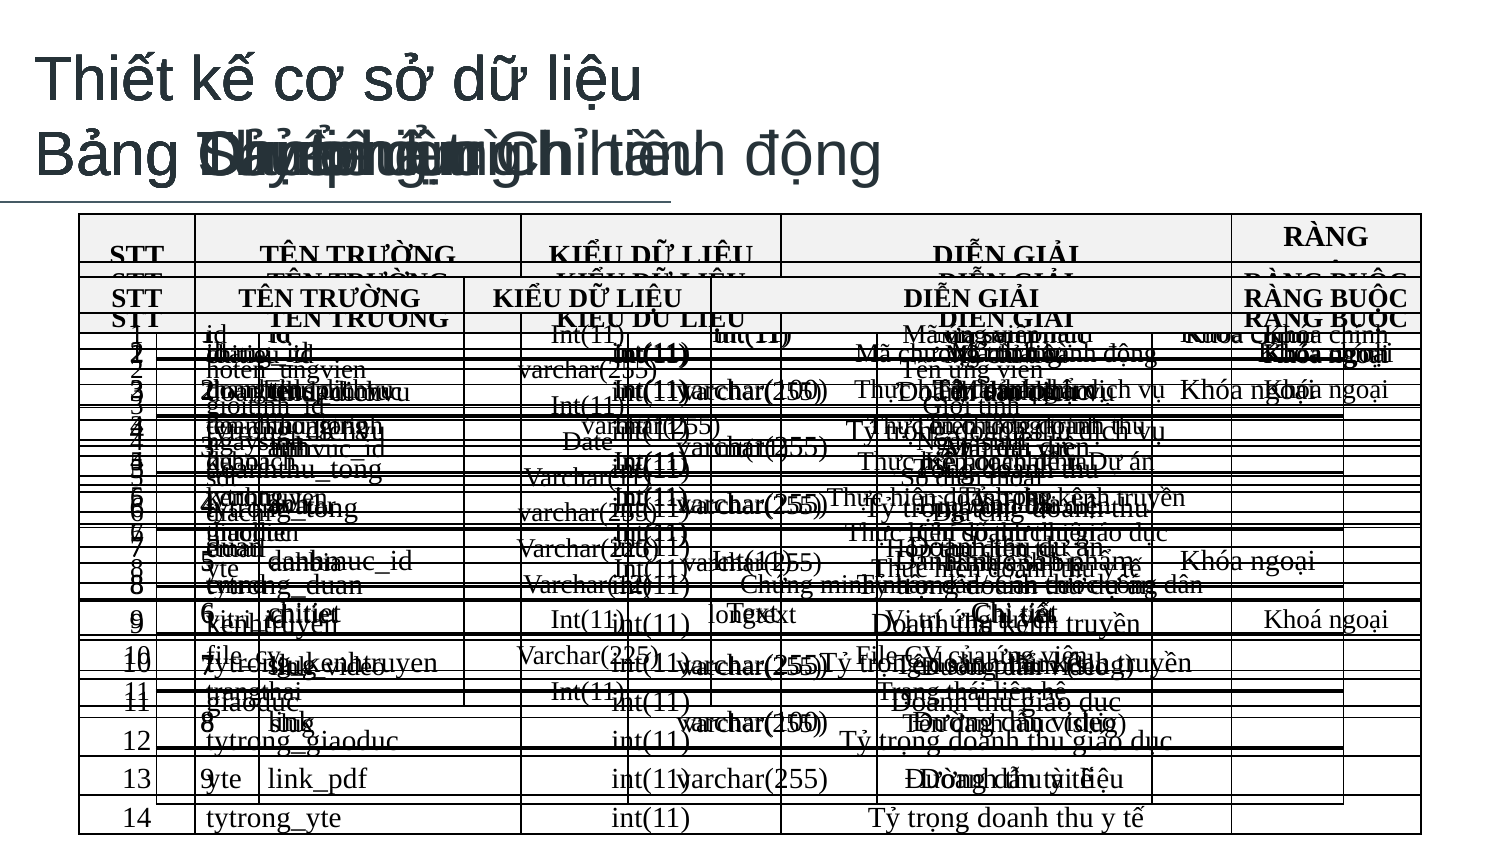

Thiết kế cơ sở dữ liệu
Bảng Sản phẩm
Thiết kế cơ sở dữ liệu
Bảng Danh mục
Thiết kế cơ sở dữ liệu
Bảng Chỉ tiêu
Thiết kế cơ sở dữ liệu
Bảng Thực hiện Chỉ tiêu
Thiết kế cơ sở dữ liệu
Bảng Chương trình hành động
Thiết kế cơ sở dữ liệu
Bảng Tuyển dụng
| STT | TÊN TRƯỜNG | KIỂU DỮ LIỆU | DIỄN GIẢI | RÀNG BUỘC |
| --- | --- | --- | --- | --- |
| 1 | id | int(11) | Mã chỉ tiêu | Khóa chính |
| 2 | thang\_id | int(11) | Mã tháng | Khóa ngoại |
| 3 | doanhthu\_dichvu | int(11) | Doanh thu dịch vụ |  |
| 4 | tytrong\_dichvu | int(11) | Tỷ trọng doanh thu dịch vụ |  |
| 5 | doanhthu\_tong | int(11) | Tổng doanh thu |  |
| 6 | tytrong\_tong | int(11) | Tỷ trọng tổng doanh thu |  |
| 7 | duan | int(11) | Doanh thu dự án |  |
| 8 | tytrong\_duan | int(11) | Tỷ trọng doanh thu dự án |  |
| 9 | kenhtruyen | int(11) | Doanh thu kênh truyền |  |
| 10 | tytrong\_kenhtruyen | int(11) | Tỷ trọng doanh thu kênh truyền |  |
| 11 | giaoduc | int(11) | Doanh thu giáo dục |  |
| 12 | tytrong\_giaoduc | int(11) | Tỷ trọng doanh thu giáo dục |  |
| 13 | yte | int(11) | Doanh thu y tế |  |
| 14 | tytrong\_yte | int(11) | Tỷ trọng doanh thu y tế |  |
| STT | TÊN TRƯỜNG | KIỂU DỮ LIỆU | DIỄN GIẢI | RÀNG BUỘC |
| --- | --- | --- | --- | --- |
| 1 | id | Int(11) | Mã sản phẩm | Khóa chính |
| 2 | tensp | varchar(100) | Tên sản phẩm | Khóa ngoại |
| 3 | anh | varchar(255) | Ảnh đại diện |  |
| 4 | anh1 | varchar(255) | Ảnh bìa |  |
| 5 | danhmuc\_id | Int(11) | Danh mục sản phẩm | Khóa ngoại |
| 6 | chitiet | Text | Chi tiết |  |
| 7 | slug | varchar(255) | Tên sản phẩm (slug) |  |
| 8 | link | varchar(100) | Đường dẫn video |  |
| 9 | link\_pdf | varchar(255) | Đường dẫn tài liệu |  |
| STT | TÊN TRƯỜNG | KIỂU DỮ LIỆU | DIỄN GIẢI | RÀNG BUỘC |
| --- | --- | --- | --- | --- |
| 1 | id | int(11) | Mã danh mục | Khóa chính |
| 2 | tendanhmuc | varchar(255) | Tên danh mục |  |
| 3 | linhvuc\_id | int(11) | Mã lĩnh vực |  |
| 4 | avatar | varchar(255) | Hình ảnh đại diện |  |
| 5 | anhbia | varchar(255) | Hình ảnh bìa |  |
| 6 | chitiet | longtext | Chi tiết |  |
| 7 | link\_video | varchar(255) | Đường dẫn video |  |
| 8 | slug | varchar(255) | Tên danh mục (slug) |  |
| STT | TÊN TRƯỜNG | KIỂU DỮ LIỆU | DIỄN GIẢI | RÀNG BUỘC |
| --- | --- | --- | --- | --- |
| 1 | id | Int(11) | Mã thực hiện chỉ tiêu | Khóa chính |
| 2 | chitieu\_id | Int(11) | Mã chỉ tiêu | Khóa ngoại |
| 3 | doanhthu\_dichvu | Int(11) | Thực hiện doanh thu dịch vụ |  |
| 4 | doanhthu\_tong | Int(11) | Thực hiện tổng doanh thu |  |
| 5 | duan | Int(11) | Thực hiện doanh thu Dự án |  |
| 6 | kenhtruyen | Int(11) | Thực hiện doanh thu kênh truyền |  |
| 7 | giaoduc | Int(11) | Thực hiện doanh thu giáo dục |  |
| 8 | yte | Int(11) | Thực hiện doanh thu y tế |  |
| STT | TÊN TRƯỜNG | KIỂU DỮ LIỆU | DIỄN GIẢI | RÀNG BUỘC |
| --- | --- | --- | --- | --- |
| 1 | id | Int(11) | Mã ứng viên | Khóa chính |
| 2 | hoten\_ungvien | varchar(255) | Tên ứng viên |  |
| 3 | gioitinh\_id | Int(11) | Giới tính |  |
| 4 | ngaysinh | Date | Ngày sinh |  |
| 5 | sdt | Varchar(11) | Số điên thoại |  |
| 6 | diachi | varchar(255) | Địa chỉ |  |
| 7 | email | Varchar(225) | Hộp thư điện tử |  |
| 8 | cmnd | Varchar(12) | Chứng minh nhân dân/ Căn cước công dân |  |
| 9 | vitri\_id | Int(11) | Vị trí ứng tuyển | Khoá ngoại |
| 10 | file\_cv | Varchar(225) | File CV của ứng viên |  |
| 11 | trangthai | Int(11) | Trạng thái liên hệ |  |
| STT | TÊN TRƯỜNG | KIỂU DỮ LIỆU | DIỄN GIẢI | RÀNG BUỘC |
| --- | --- | --- | --- | --- |
| 1 | id | int(11) | Mã chương trình hành động | Khóa chính |
| 2 | thang\_id | int(11) | Mã tháng | Khóa ngoại |
| 3 | ten\_chuongtrinh | varchar(255) | Tên chương trình |  |
| 4 | kehoach | int(11) | Kế hoạch đề ra |  |
| 5 | tytrong | int(11) | Tỷ trọng |  |
| 6 | thuchien | int(11) | Chỉ số thực hiện |  |